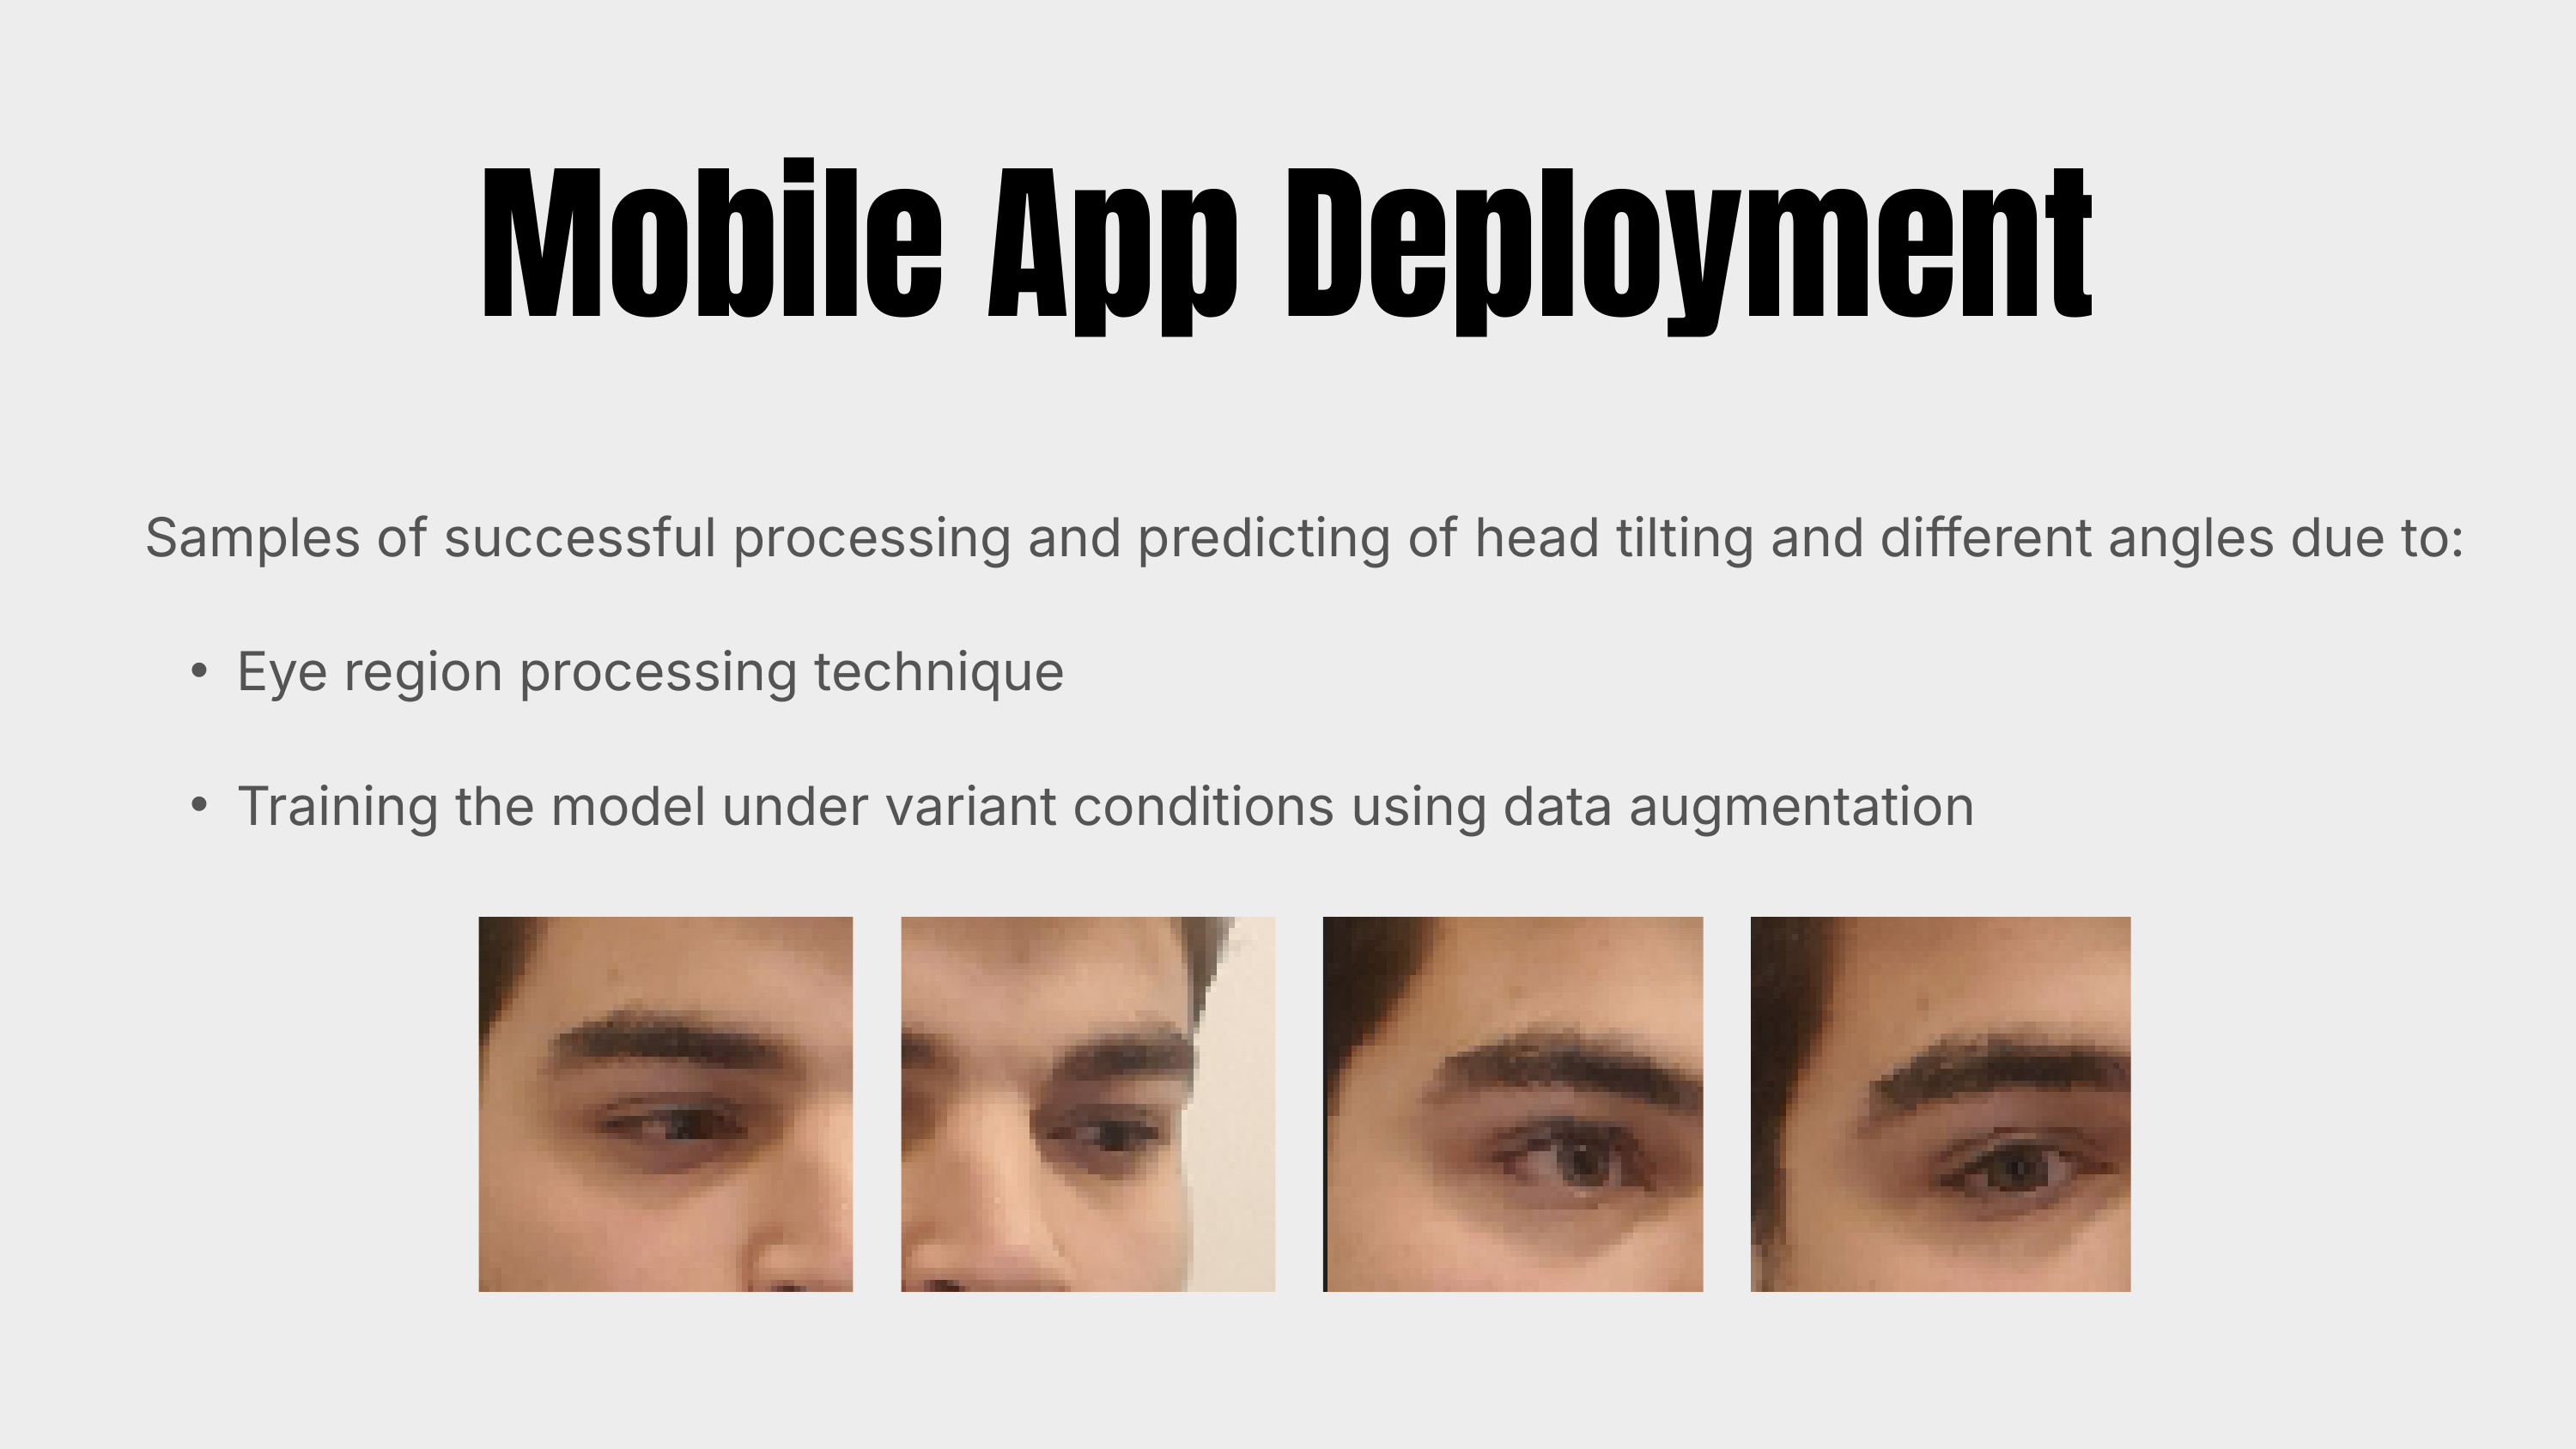

Mobile App Deployment
Samples of successful processing and predicting of head tilting and different angles due to:
Eye region processing technique
Training the model under variant conditions using data augmentation